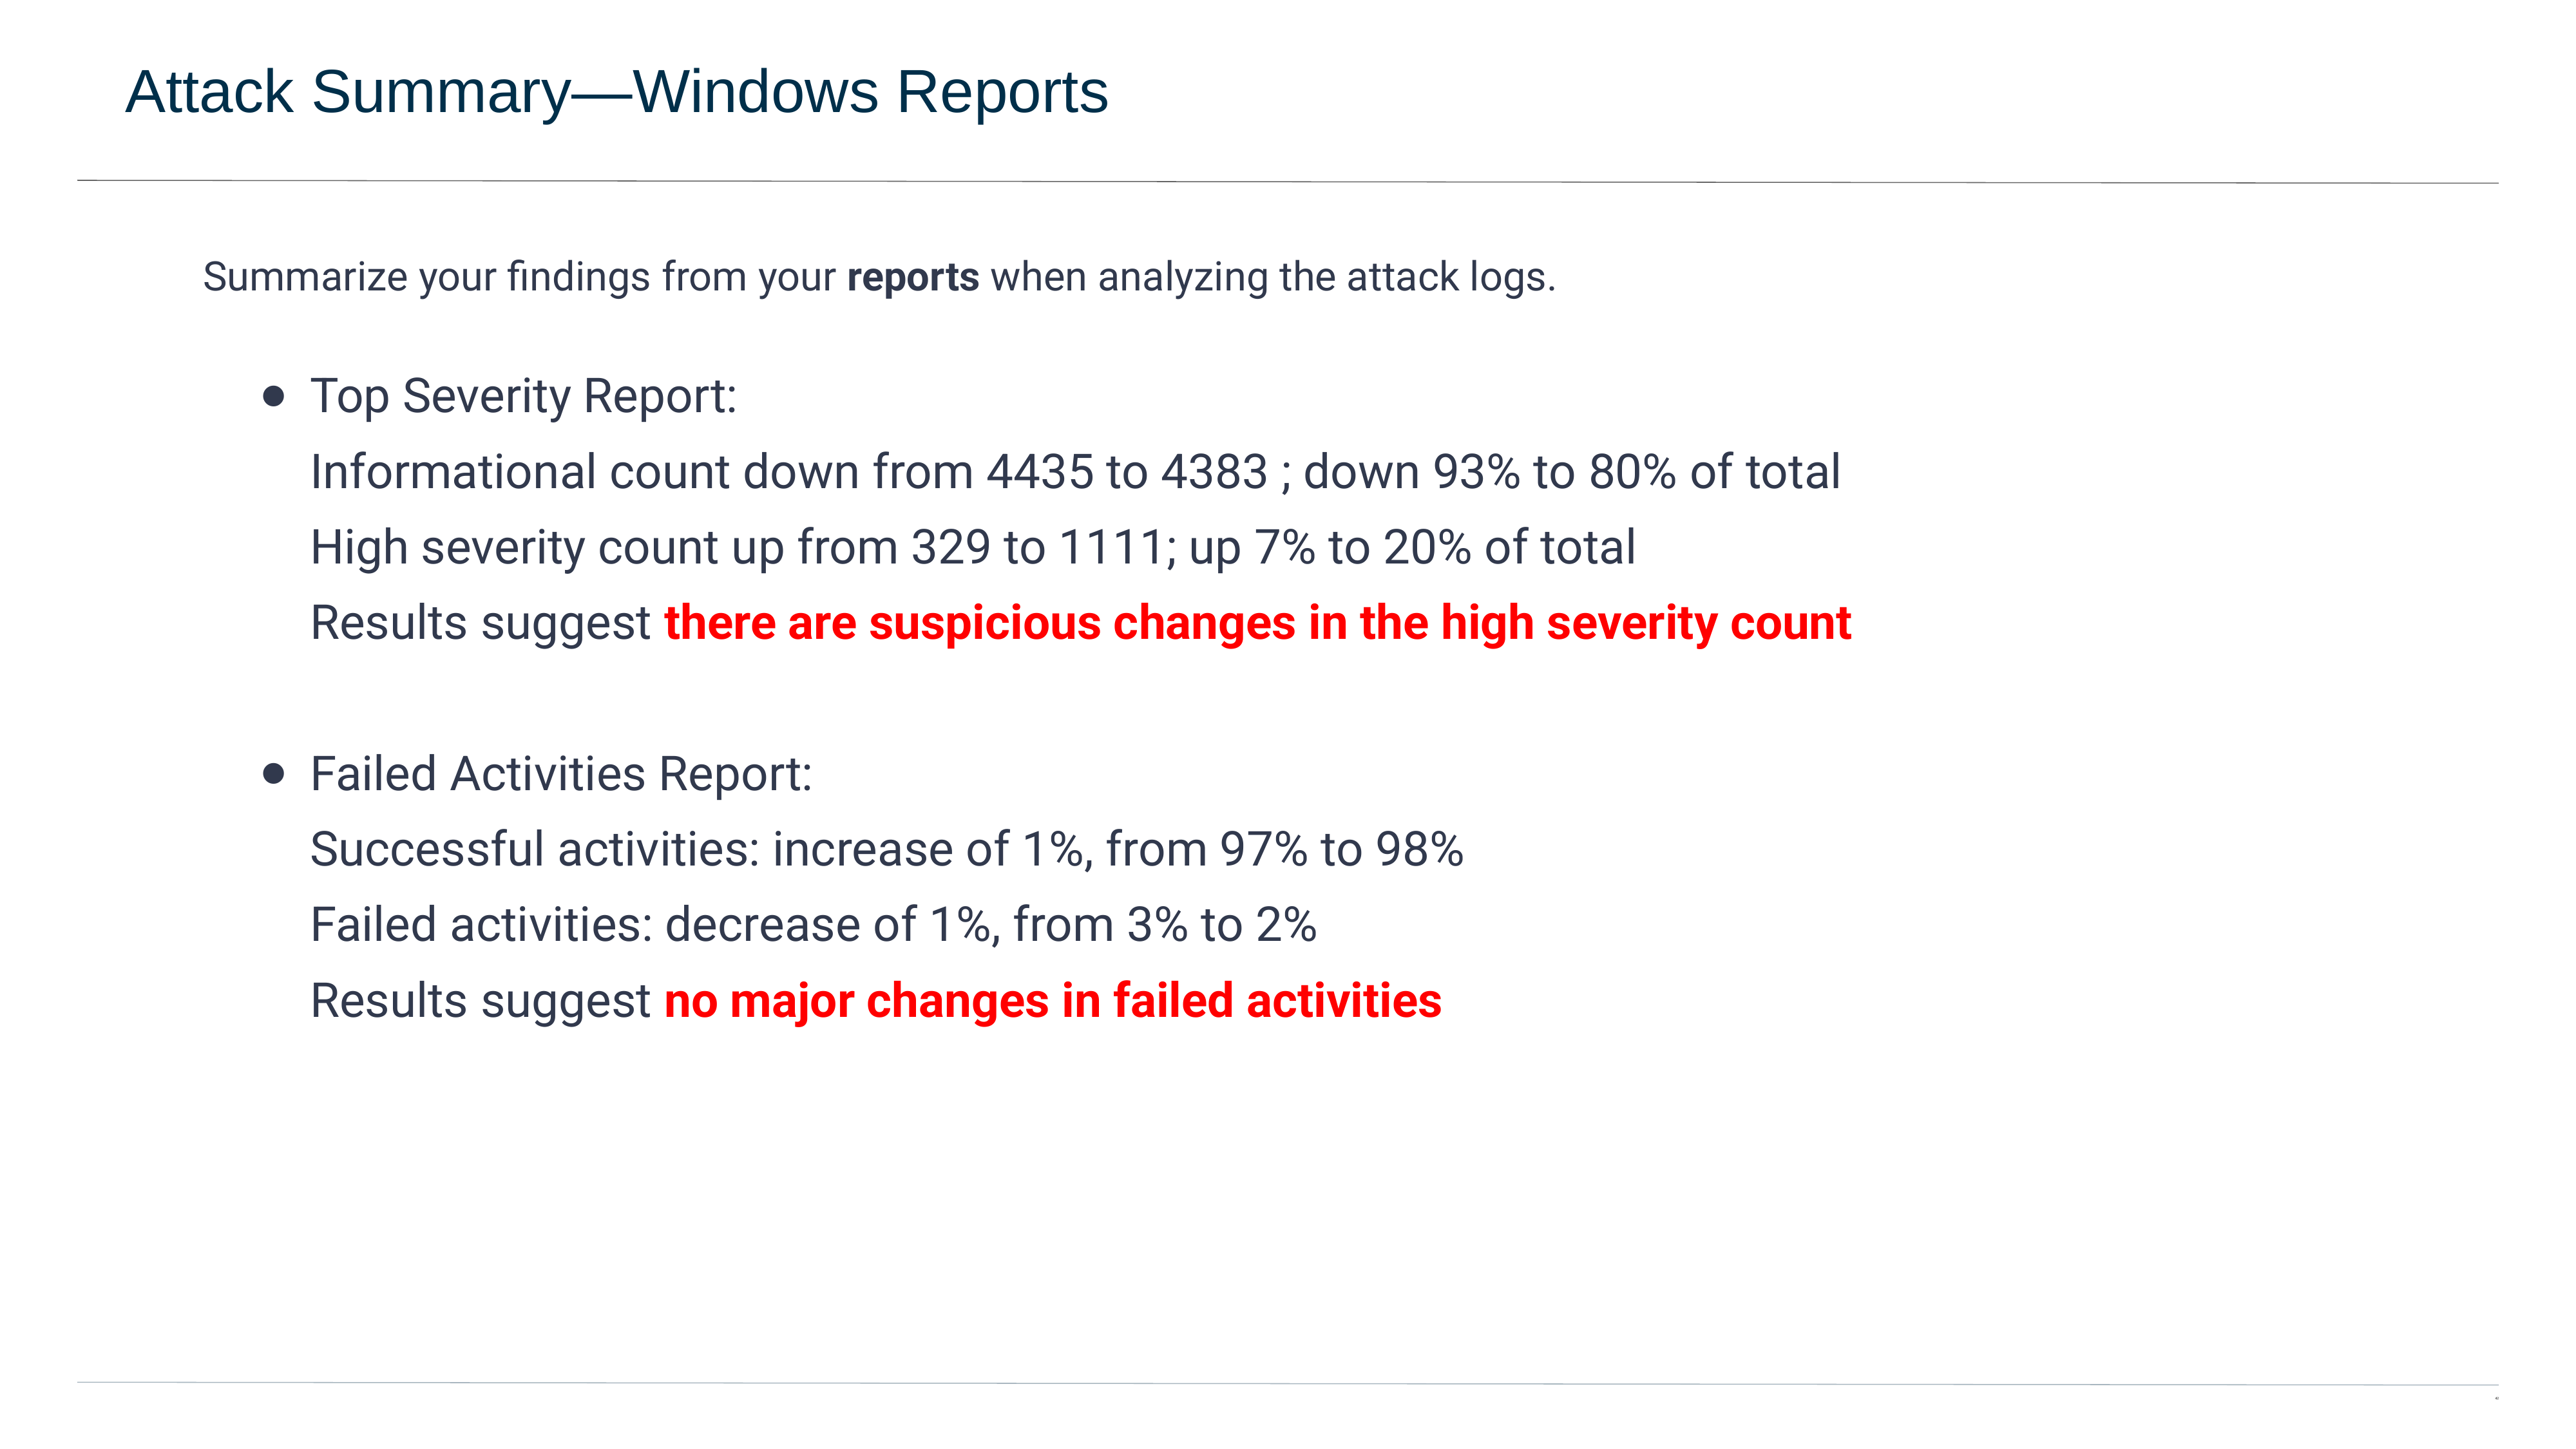

# Attack Summary—Windows Reports
Summarize your findings from your reports when analyzing the attack logs.

Top Severity Report:
Informational count down from 4435 to 4383 ; down 93% to 80% of total
High severity count up from 329 to 1111; up 7% to 20% of total
Results suggest there are suspicious changes in the high severity count

Failed Activities Report:
Successful activities: increase of 1%, from 97% to 98%
Failed activities: decrease of 1%, from 3% to 2%
Results suggest no major changes in failed activities

42